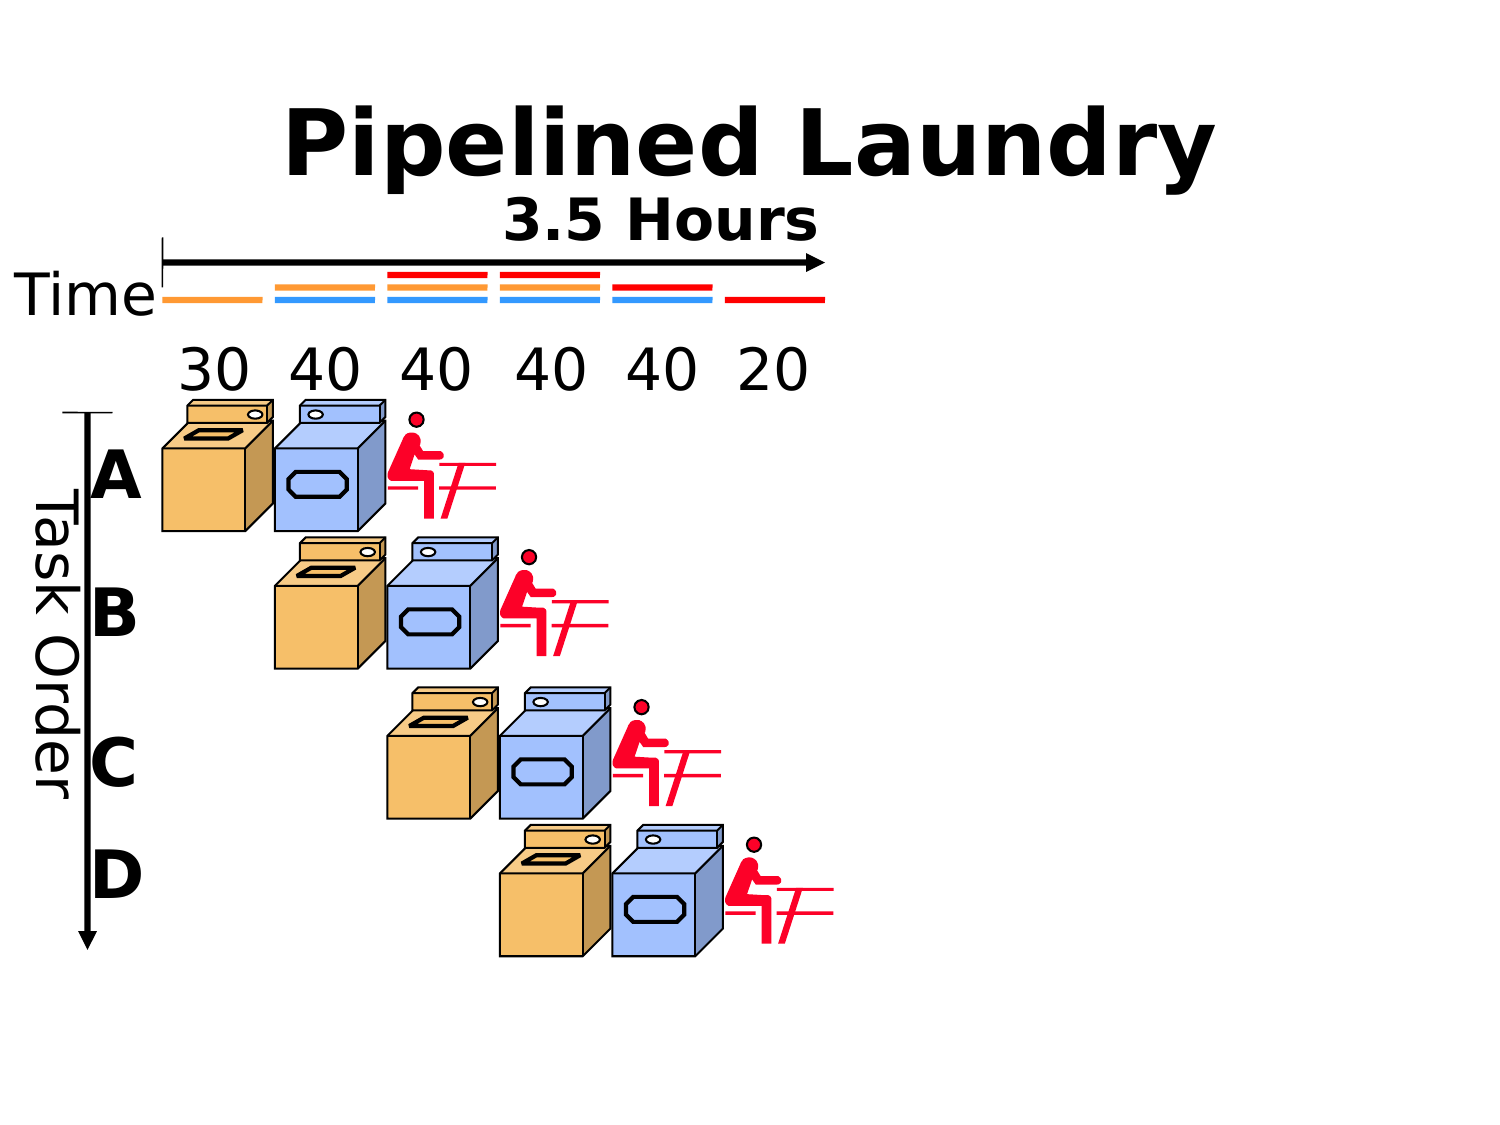

# Pipelined Laundry
3.5 Hours

Time

30  40  40
40  40  20

A
Task Order

B

C
D